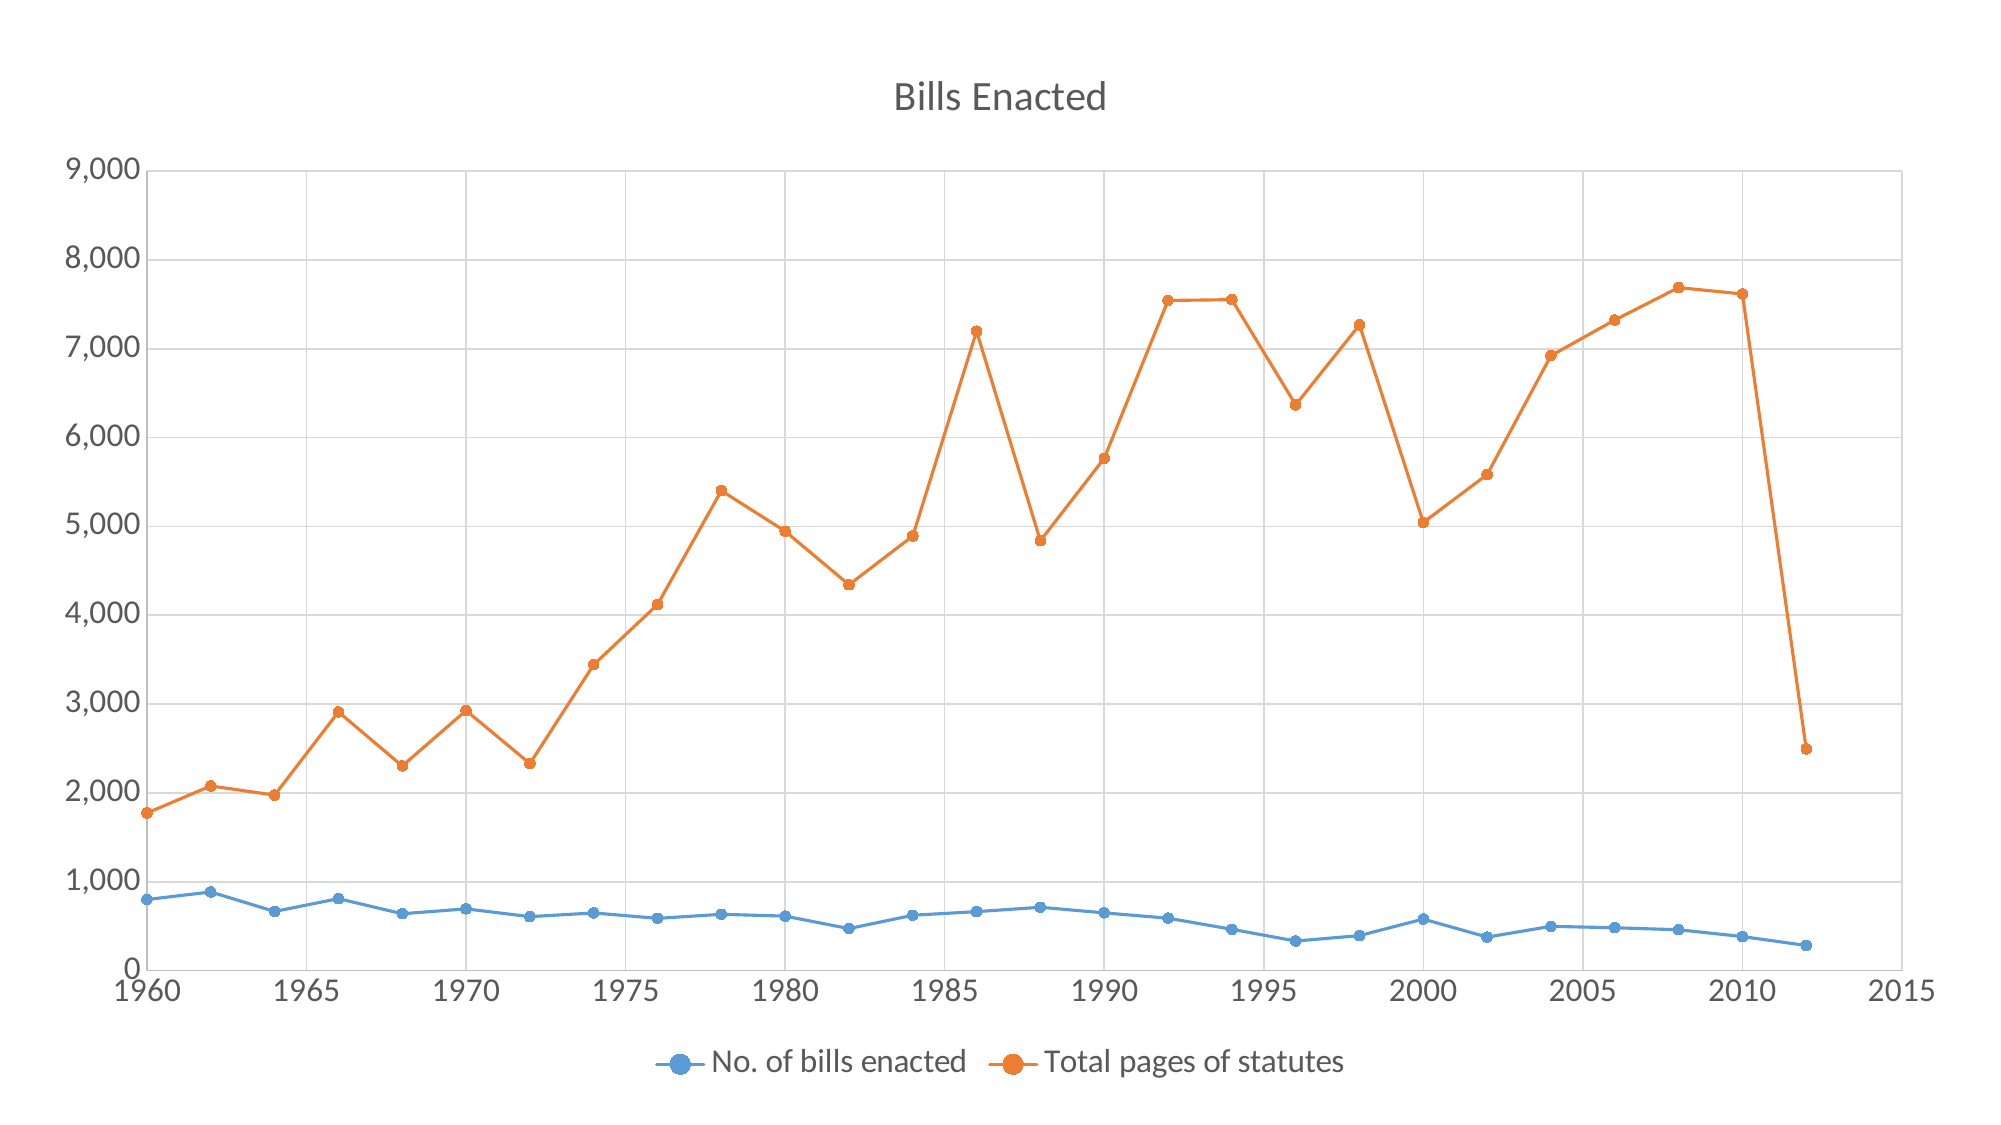

### Chart: Bills Enacted

| Category | No. of bills enacted | Total pages of statutes |
|---|---|---|